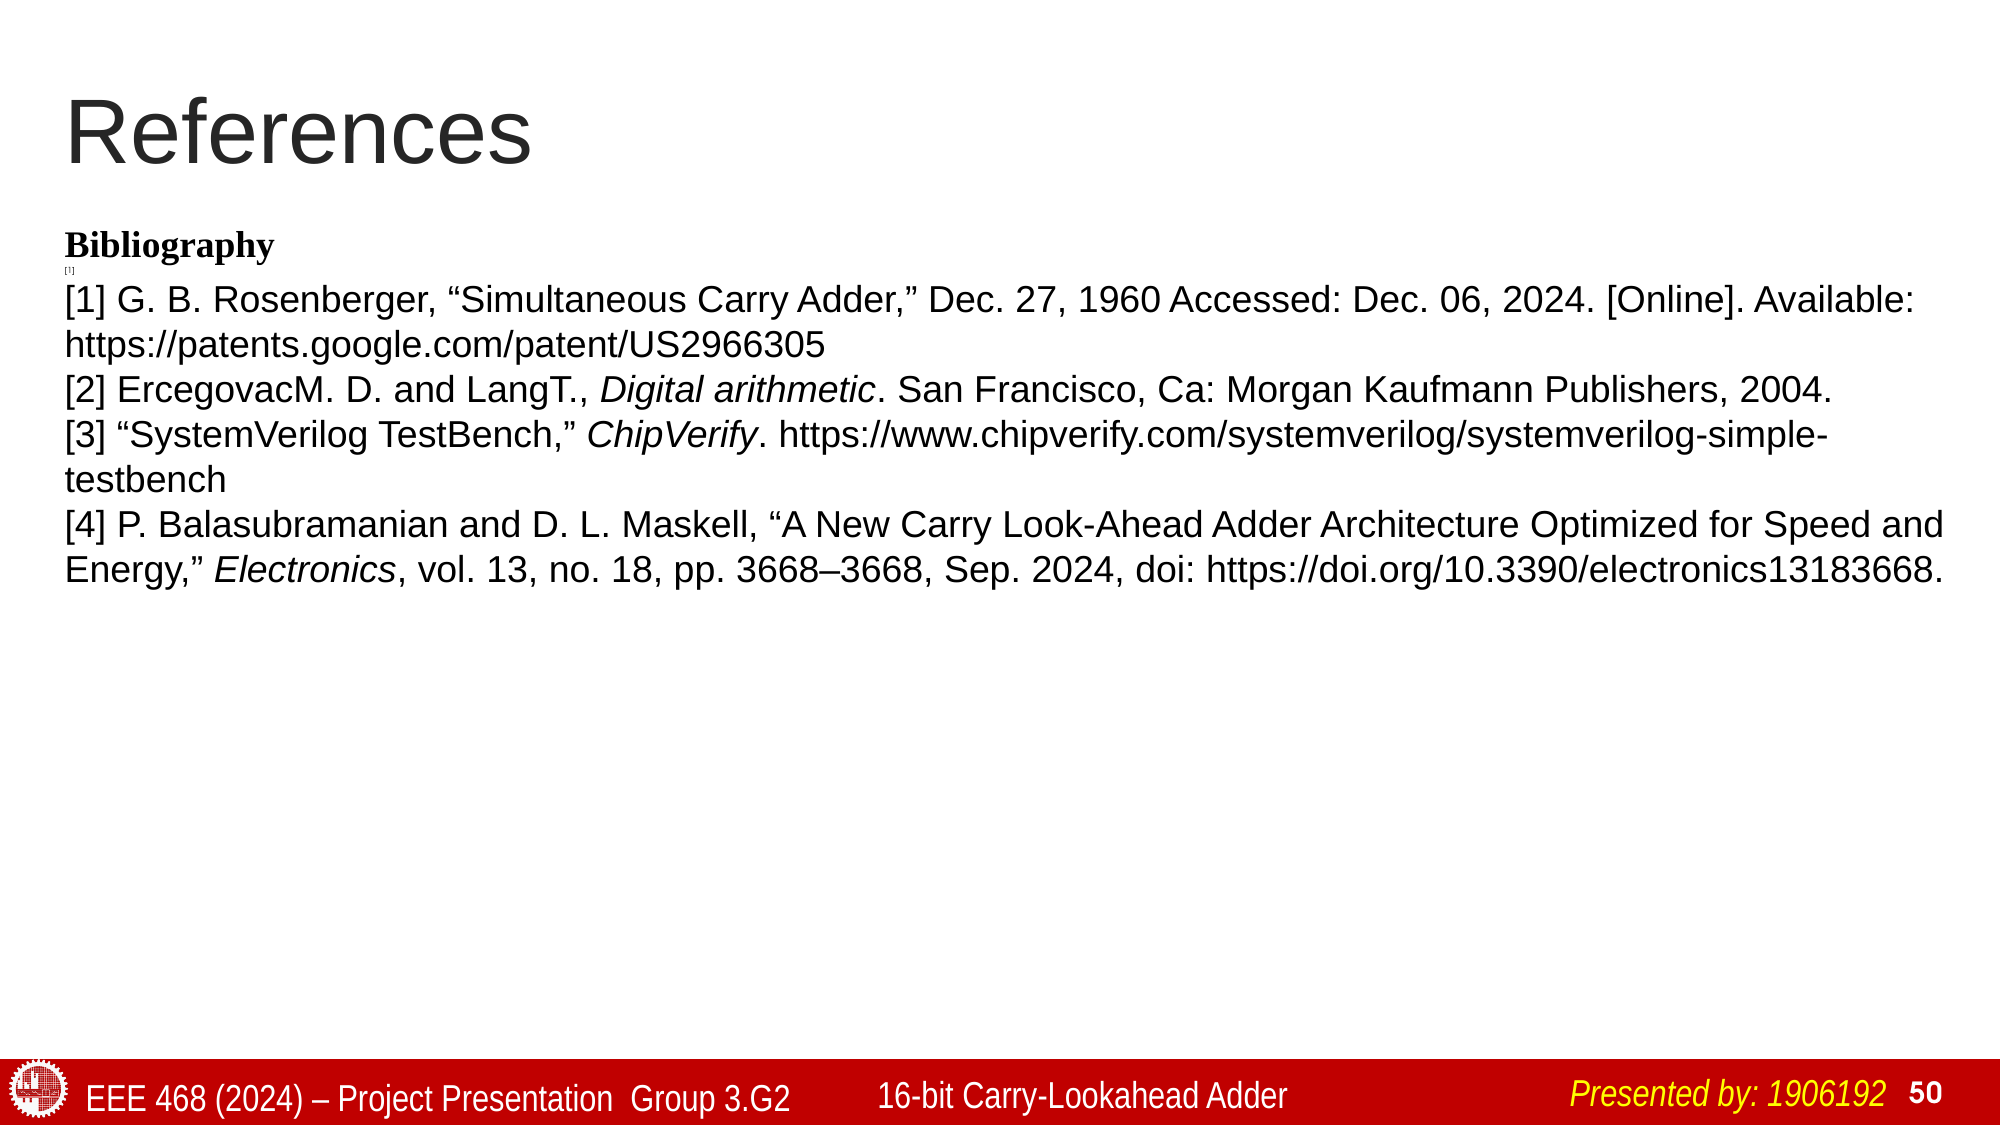

# References
Bibliography
[1]
[1] G. B. Rosenberger, “Simultaneous Carry Adder,” Dec. 27, 1960 Accessed: Dec. 06, 2024. [Online]. Available: https://patents.google.com/patent/US2966305
[2] ErcegovacM. D. and LangT., Digital arithmetic. San Francisco, Ca: Morgan Kaufmann Publishers, 2004.
[3] “SystemVerilog TestBench,” ChipVerify. https://www.chipverify.com/systemverilog/systemverilog-simple-testbench
[4] P. Balasubramanian and D. L. Maskell, “A New Carry Look-Ahead Adder Architecture Optimized for Speed and Energy,” Electronics, vol. 13, no. 18, pp. 3668–3668, Sep. 2024, doi: https://doi.org/10.3390/electronics13183668.

Presented by: 1906192
16-bit Carry-Lookahead Adder
EEE 468 (2024) – Project Presentation  Group 3.G2
50